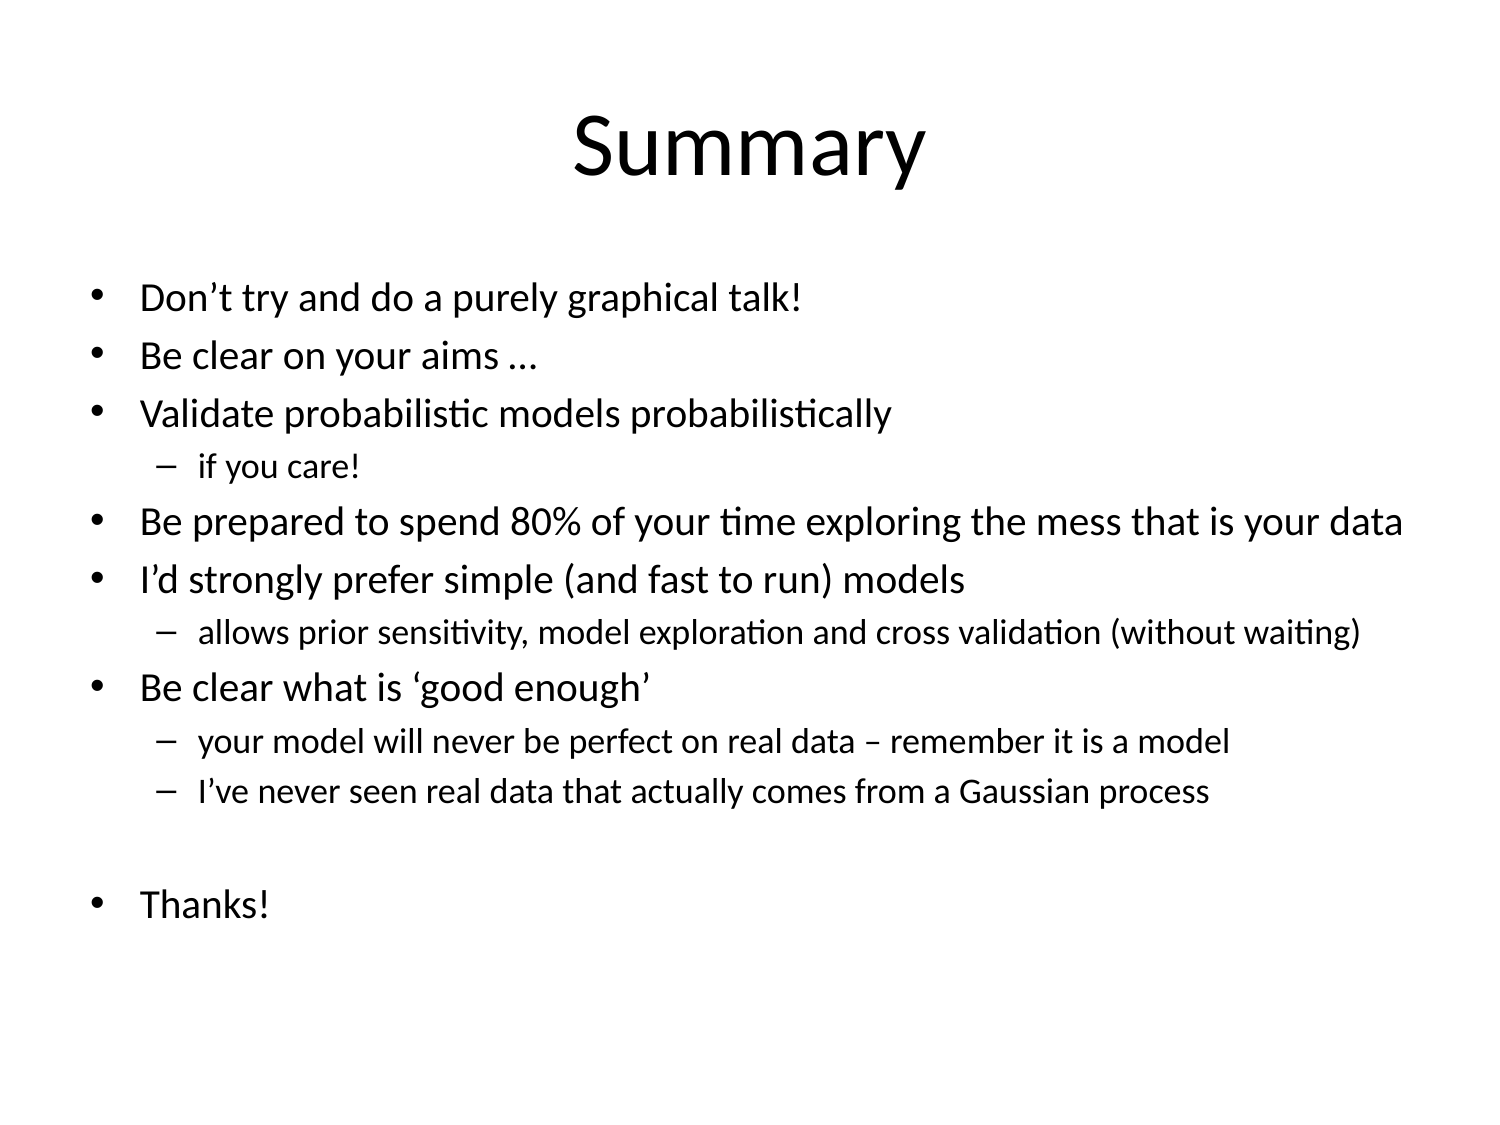

# Summary
Don’t try and do a purely graphical talk!
Be clear on your aims …
Validate probabilistic models probabilistically
if you care!
Be prepared to spend 80% of your time exploring the mess that is your data
I’d strongly prefer simple (and fast to run) models
allows prior sensitivity, model exploration and cross validation (without waiting)
Be clear what is ‘good enough’
your model will never be perfect on real data – remember it is a model
I’ve never seen real data that actually comes from a Gaussian process

Thanks!